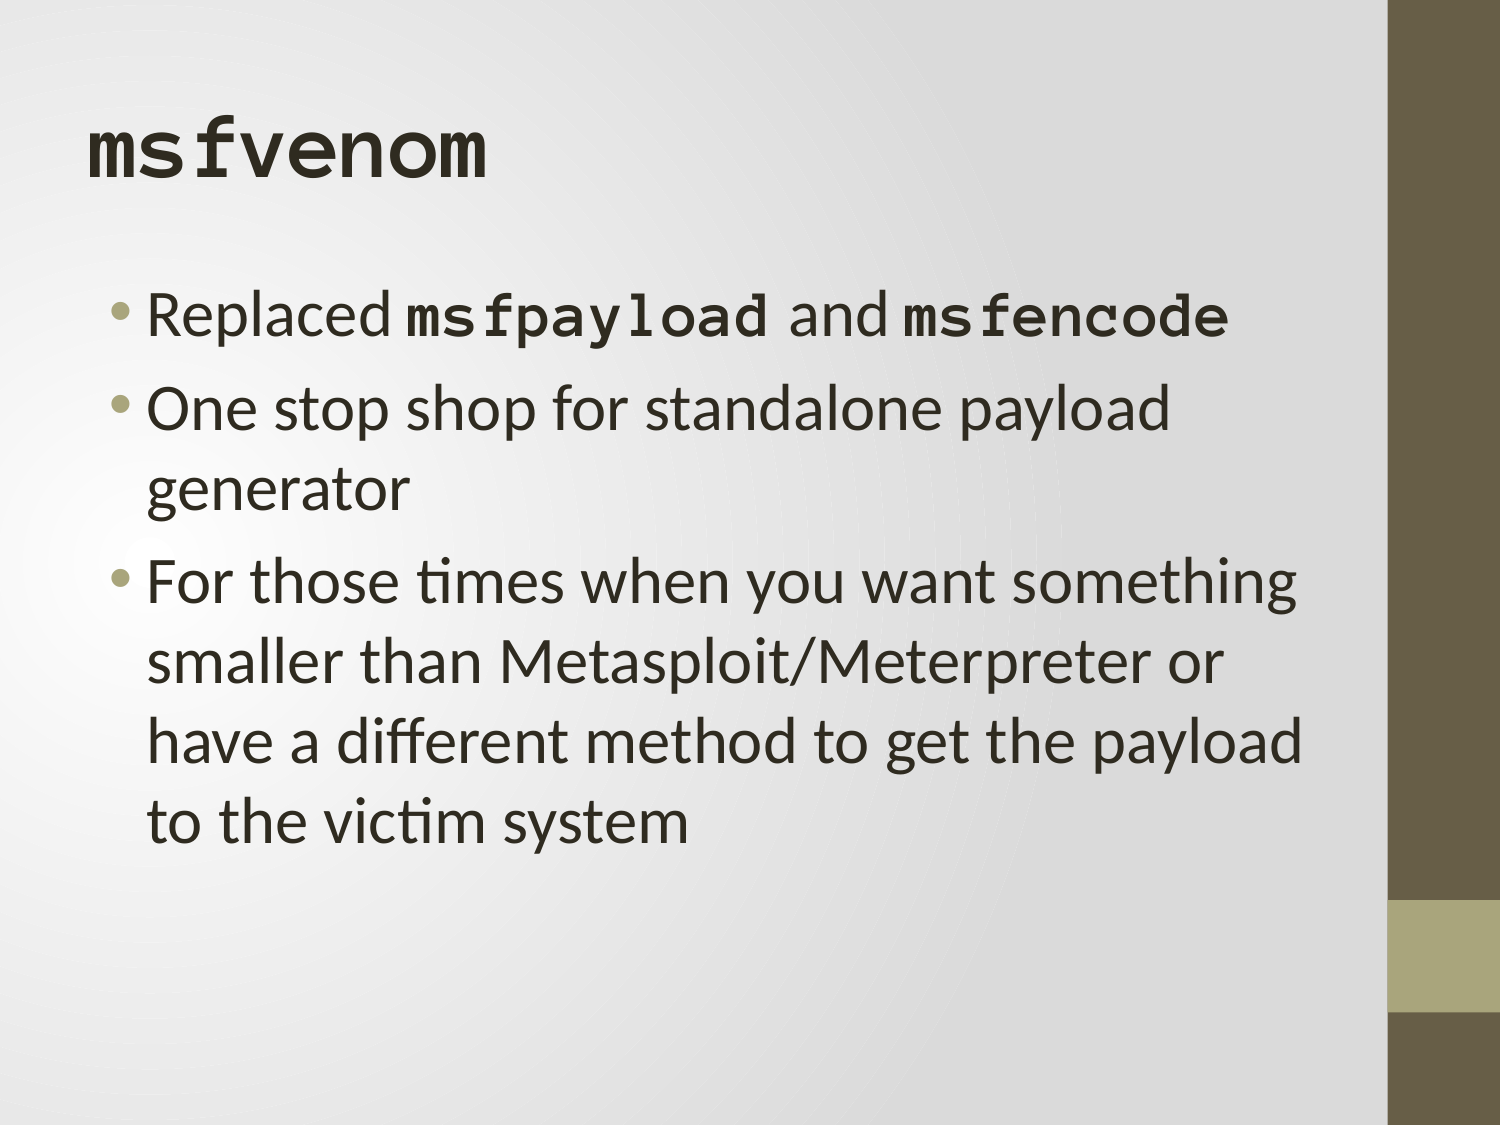

# msfvenom
Replaced msfpayload and msfencode
One stop shop for standalone payload generator
For those times when you want something smaller than Metasploit/Meterpreter or have a different method to get the payload to the victim system